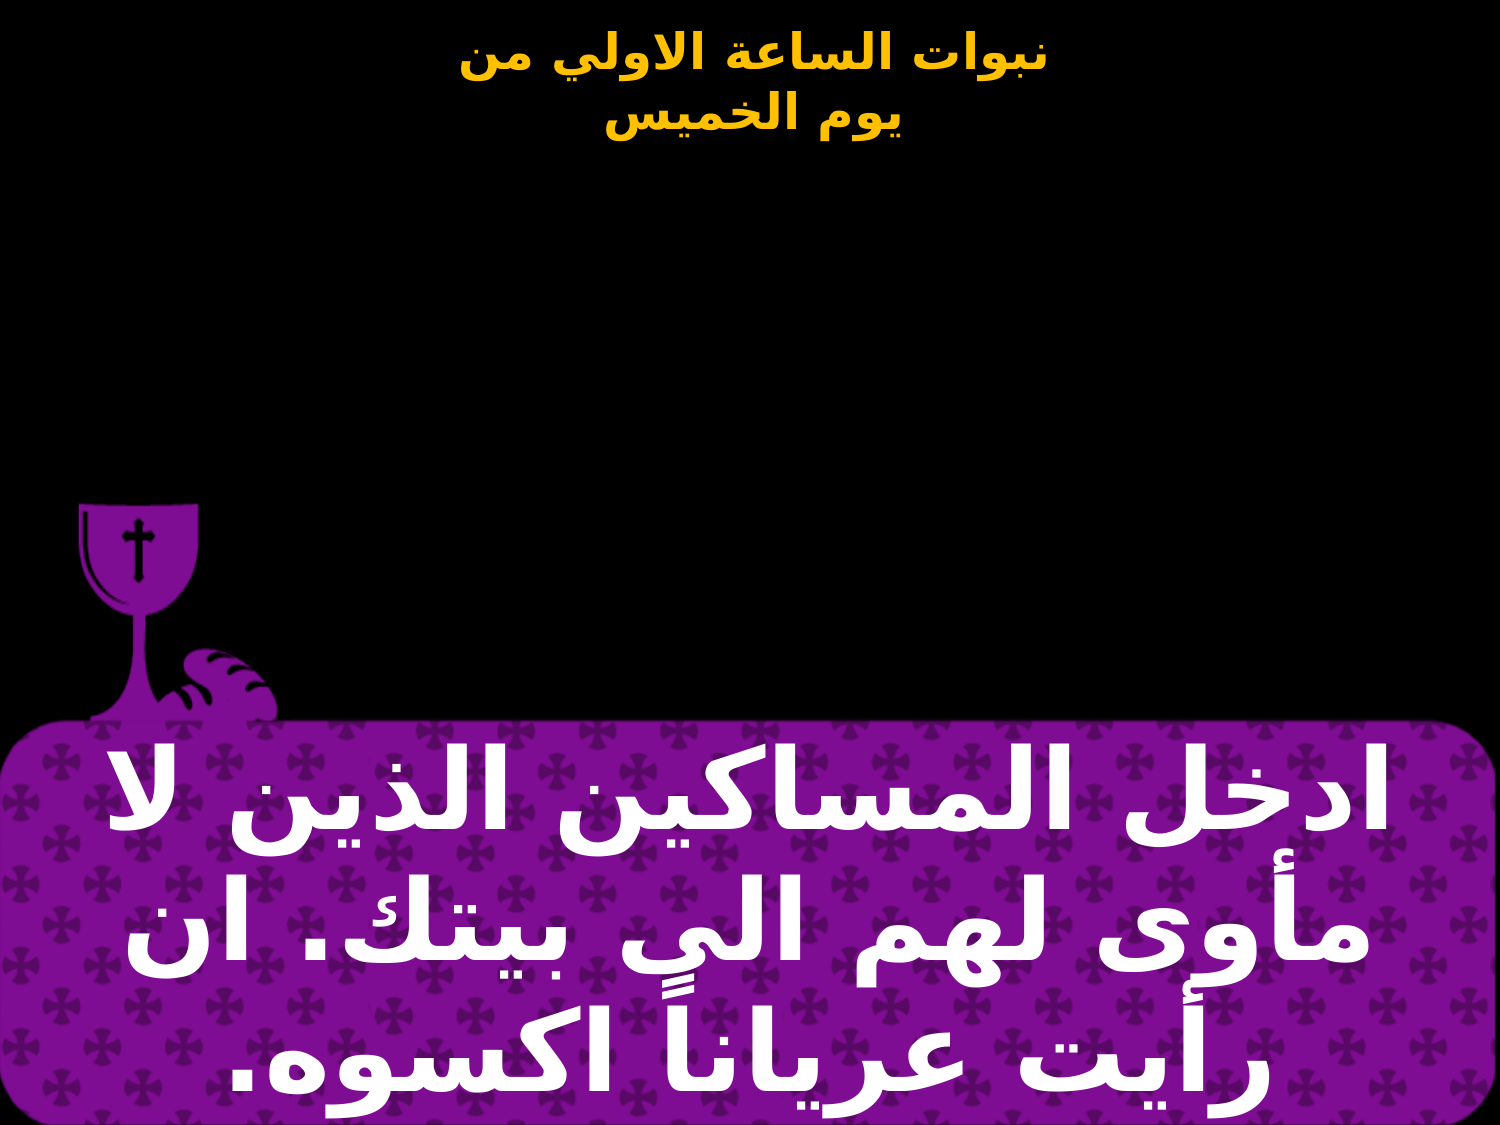

| ادخل المساكين الذين لا مأوى لهم الى بيتك. ان رأيت عرياناً اكسوه. |
| --- |